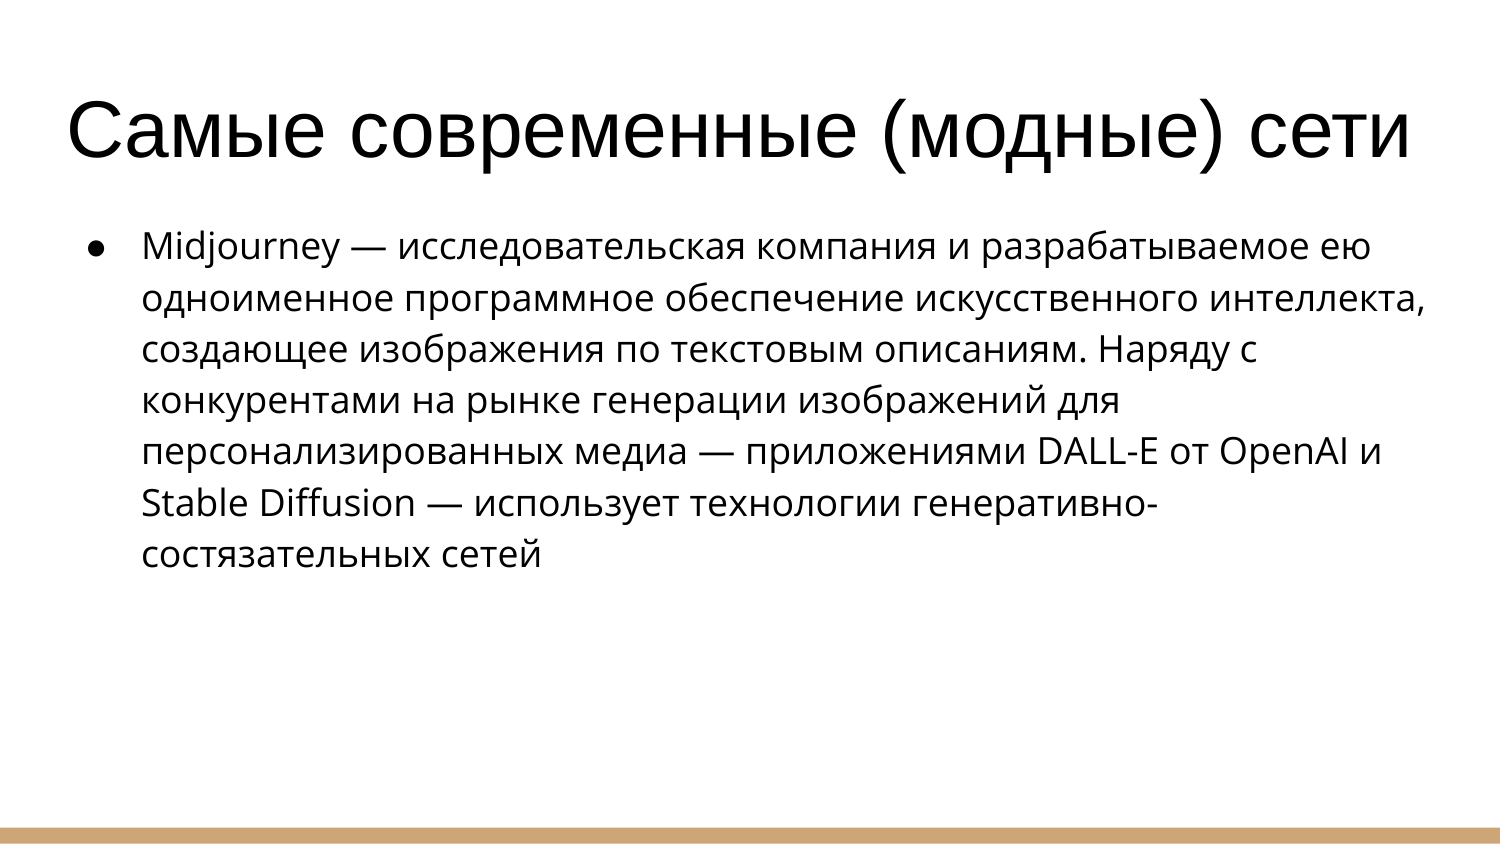

# Самые современные (модные) сети
Midjourney — исследовательская компания и разрабатываемое ею одноименное программное обеспечение искусственного интеллекта, создающее изображения по текстовым описаниям. Наряду с конкурентами на рынке генерации изображений для персонализированных медиа — приложениями DALL-E от OpenAI и Stable Diffusion — использует технологии генеративно-состязательных сетей